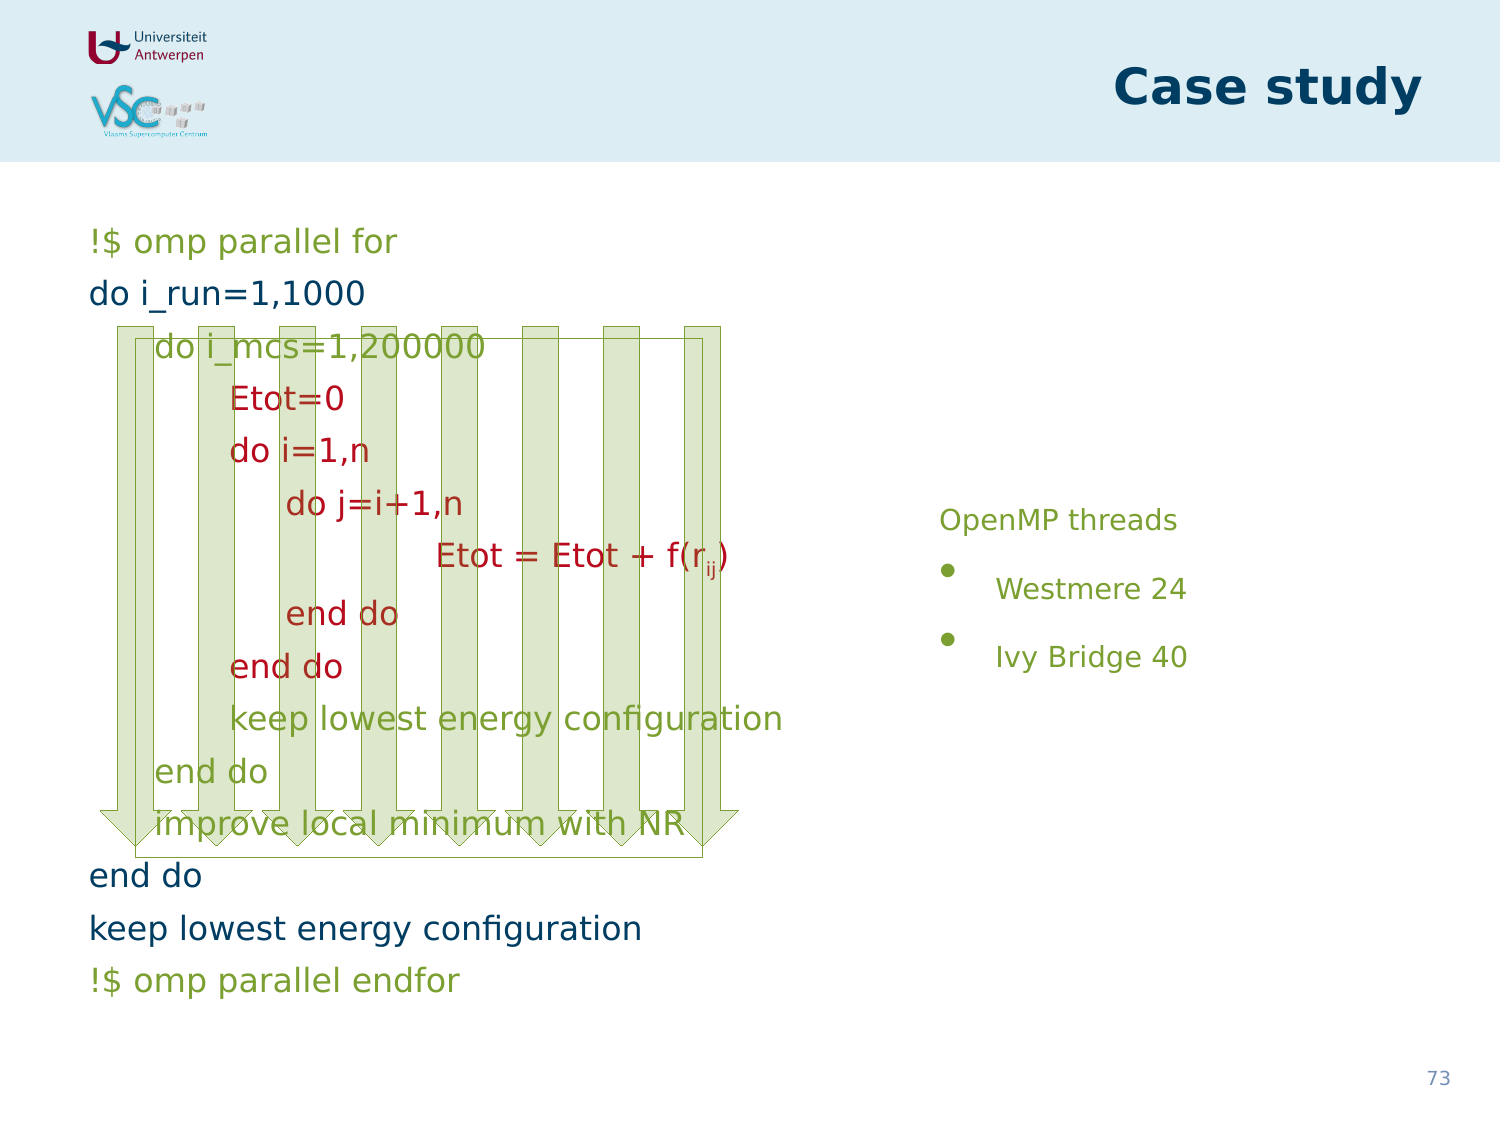

# Case study
!$ omp parallel for
do i_run=1,1000
do i_mcs=1,200000
Etot=0
do i=1,n
do j=i+1,n
	Etot = Etot + f(rij)
end do
end do
keep lowest energy configuration
end do
improve local minimum with NR
end do
keep lowest energy configuration
!$ omp parallel endfor

OpenMP threads
Westmere 24
Ivy Bridge 40